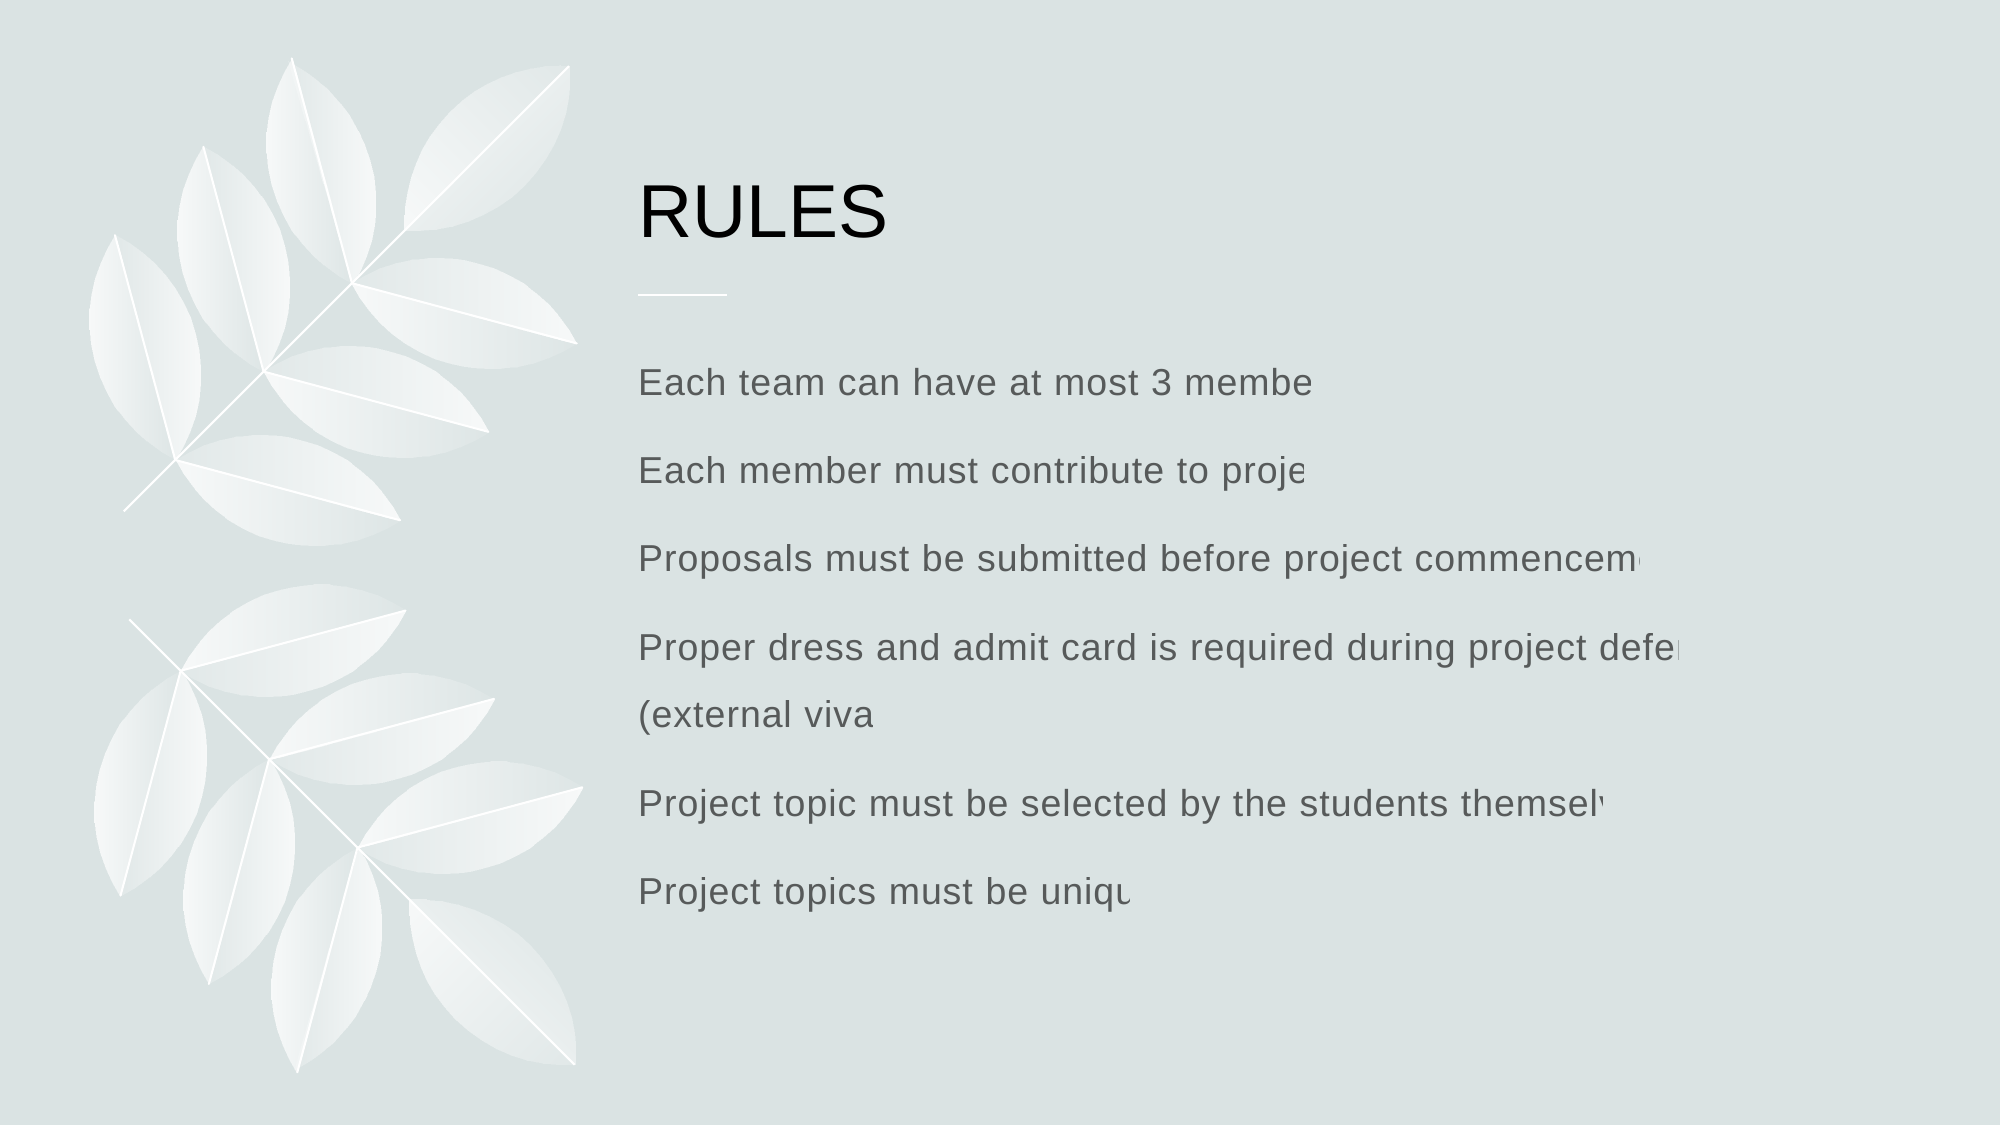

# RULES
Each team can have at most 3 members
Each member must contribute to project
Proposals must be submitted before project commencement
Proper dress and admit card is required during project defense (external viva)
Project topic must be selected by the students themselves
Project topics must be unique